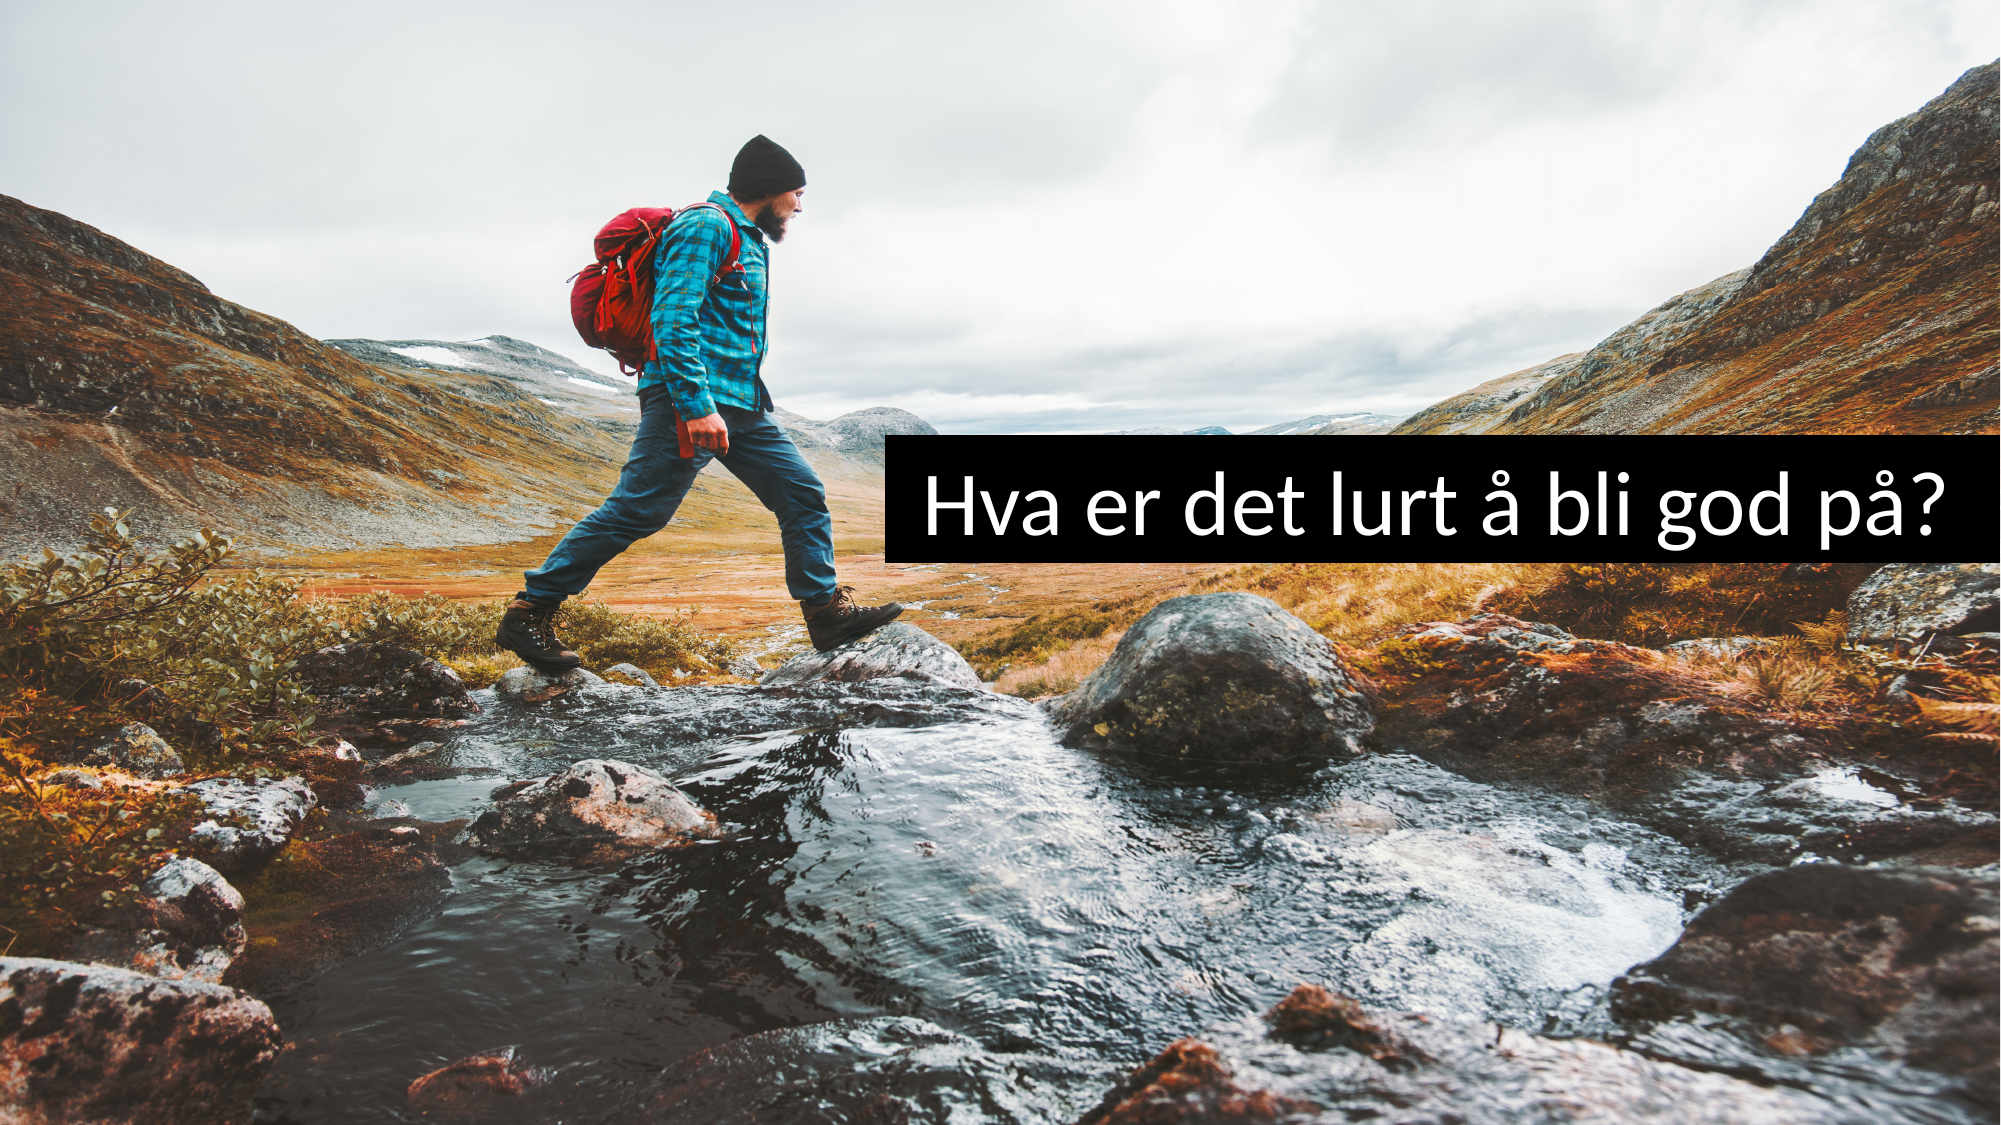

Hva er det lurt å bli god på?